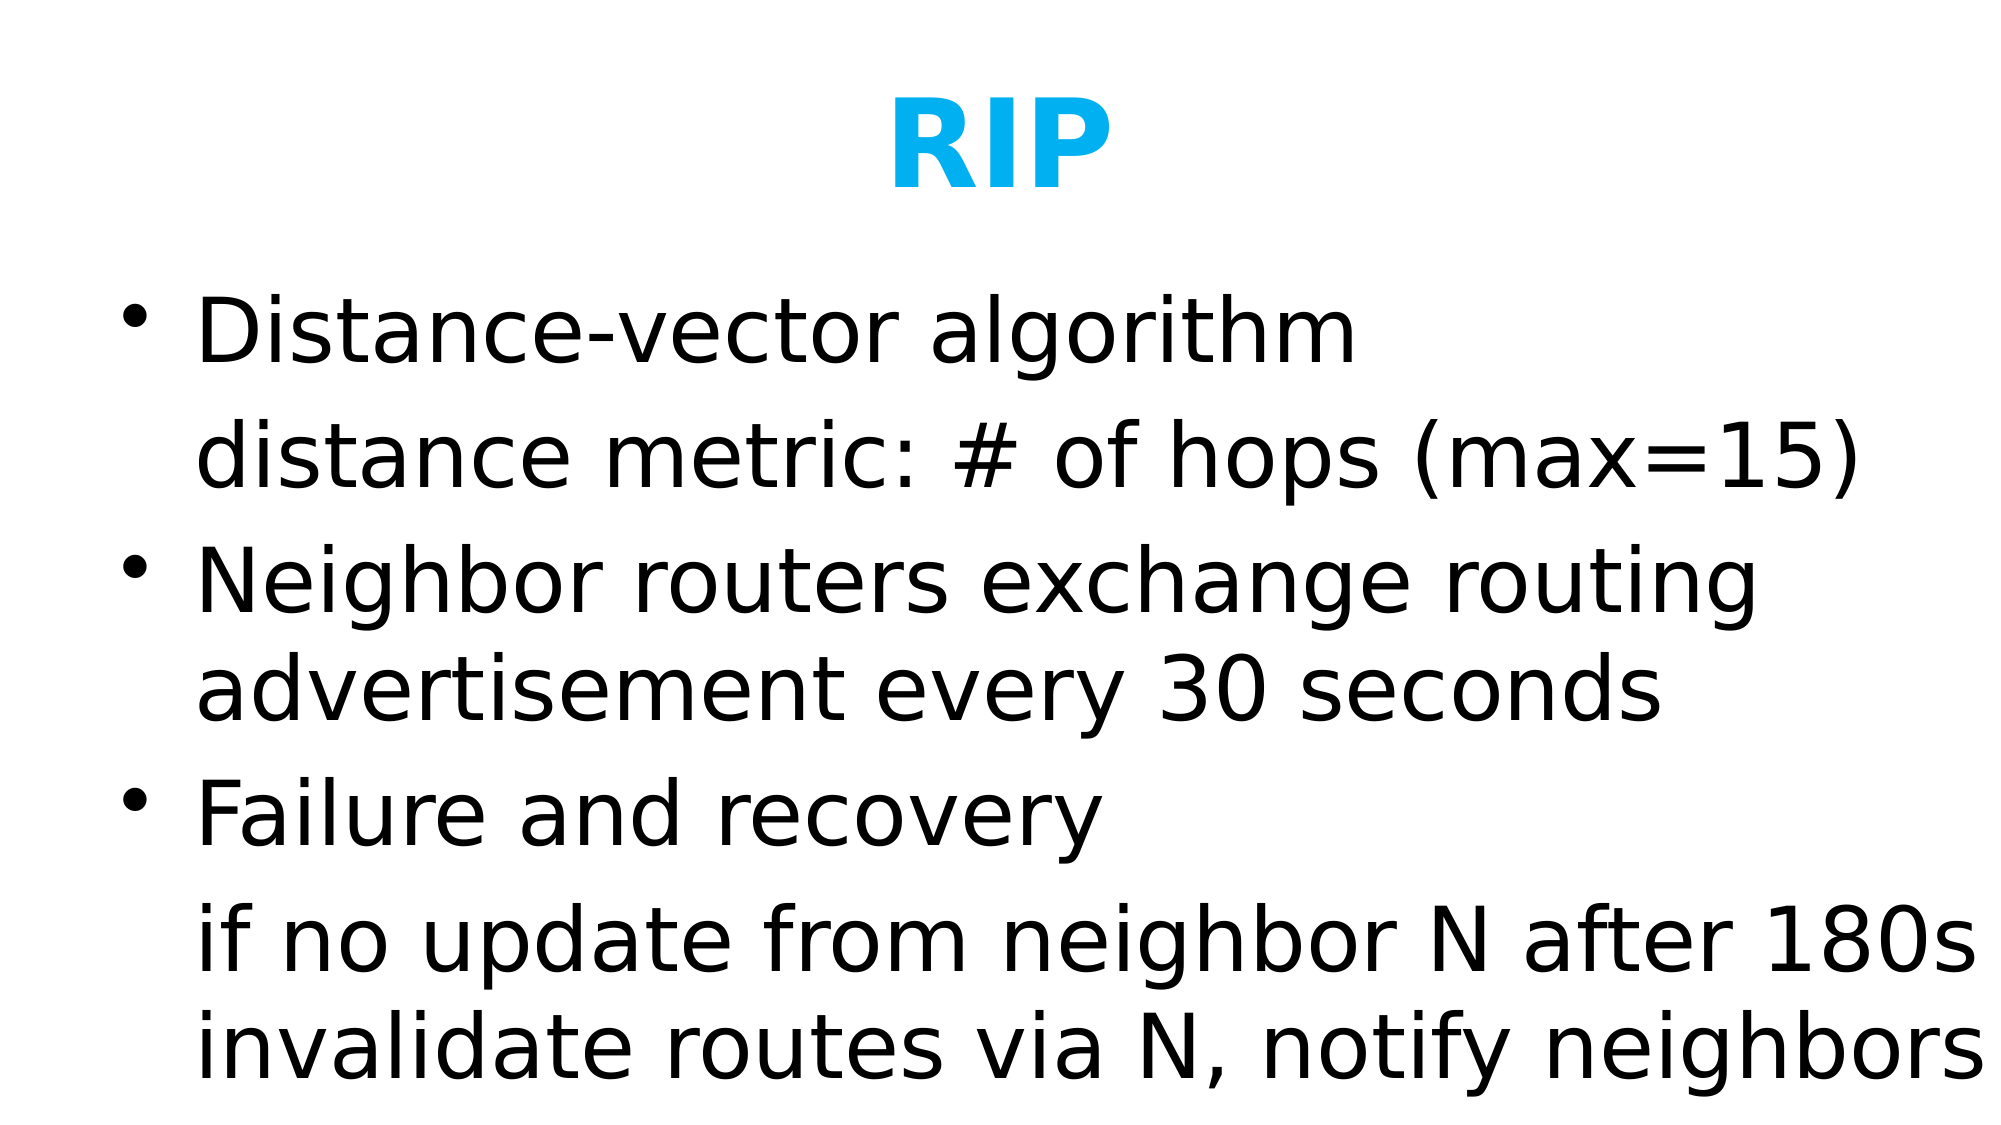

# RIP
Distance-vector algorithm
	distance metric: # of hops (max=15)
Neighbor routers exchange routing advertisement every 30 seconds
Failure and recovery
	if no update from neighbor N after 180s invalidate routes via N, notify neighbors